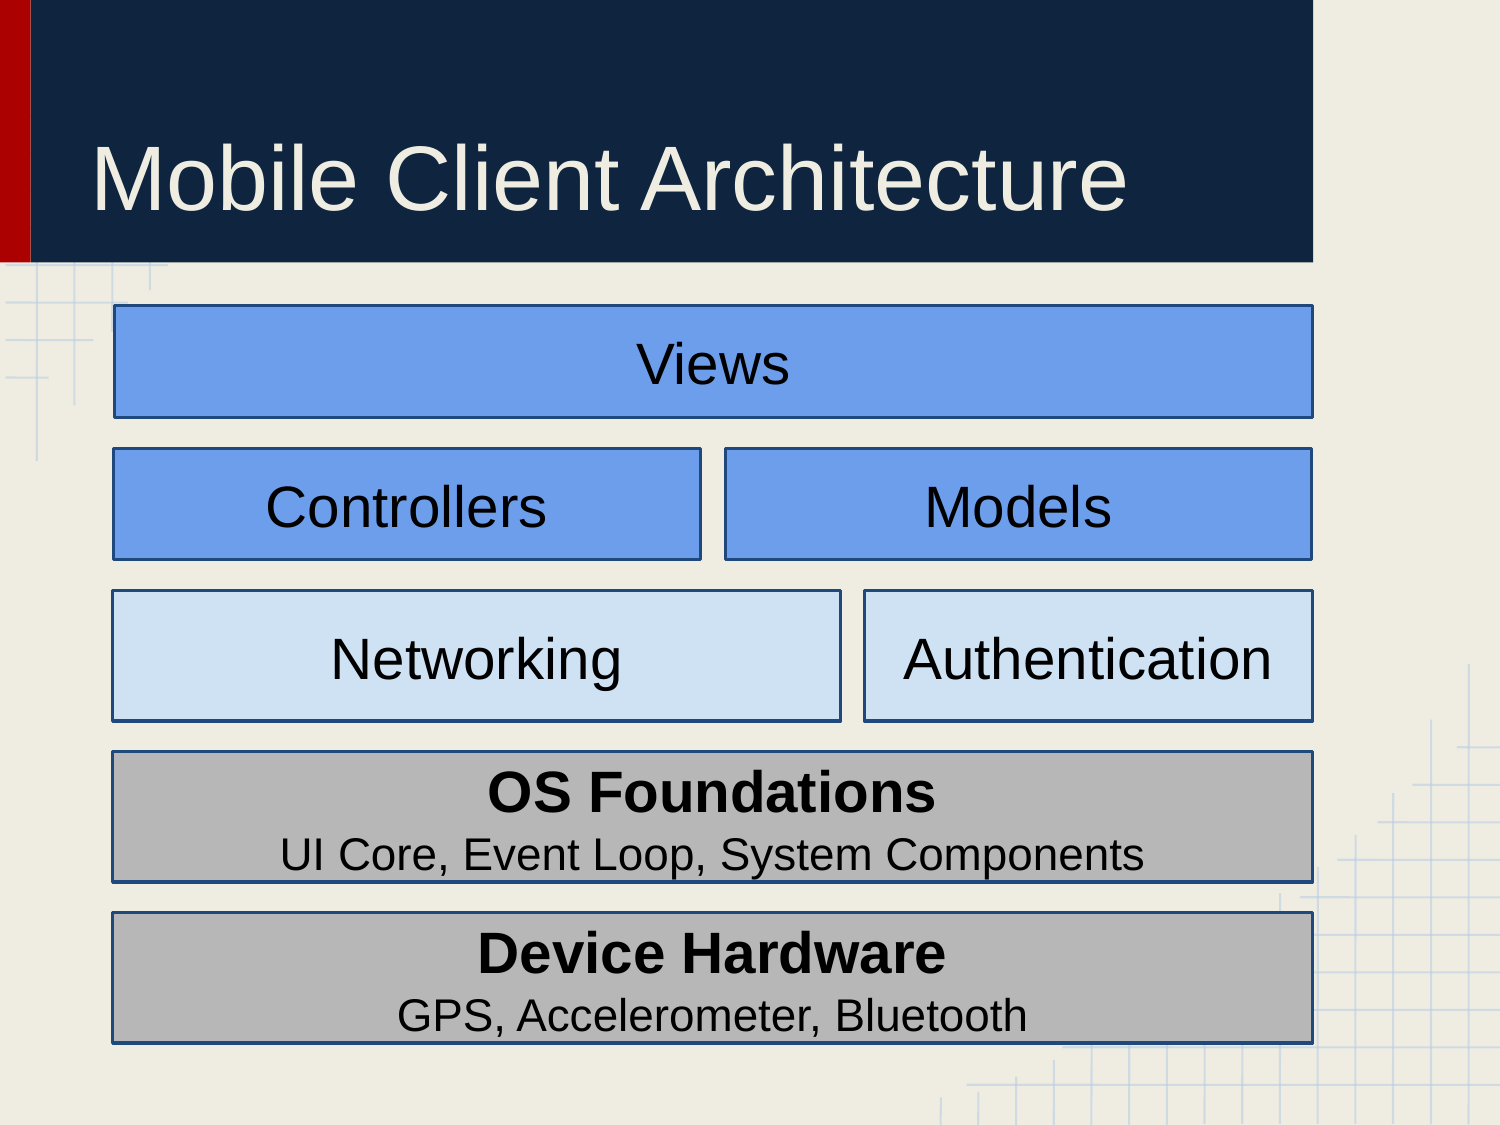

# Mobile Client Architecture
Views
Controllers
Models
Authentication
Networking
OS Foundations
UI Core, Event Loop, System Components
Device Hardware
GPS, Accelerometer, Bluetooth